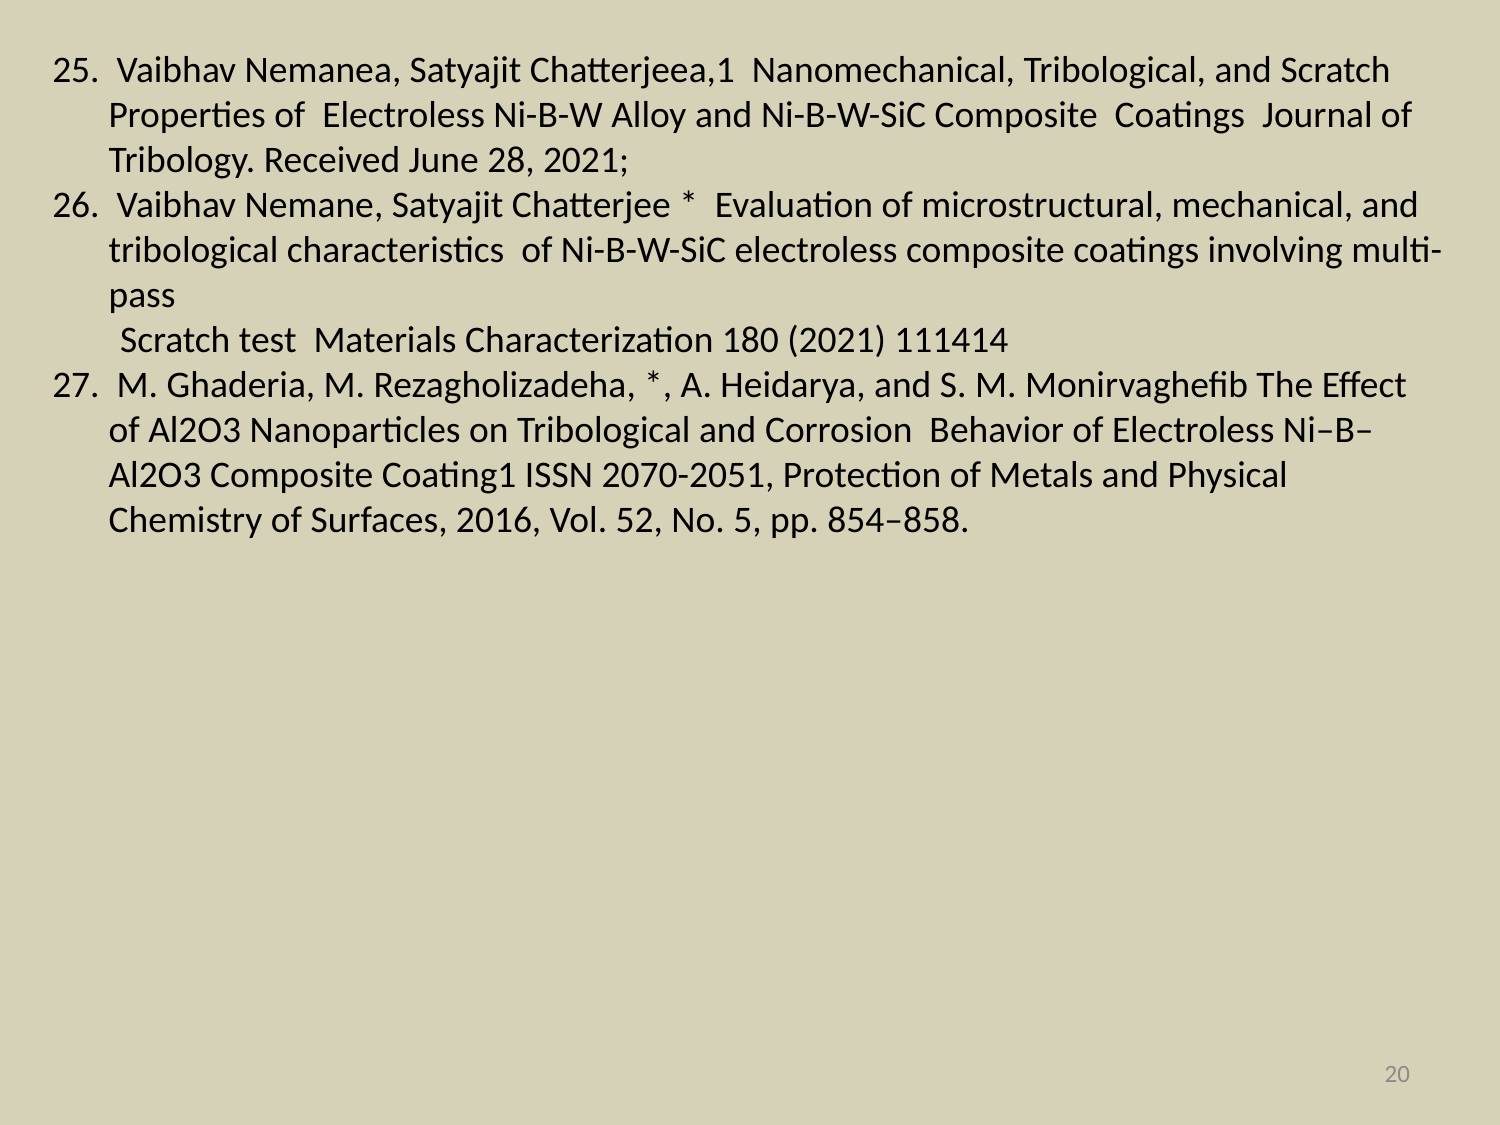

25.  Vaibhav Nemanea, Satyajit Chatterjeea,1  Nanomechanical, Tribological, and Scratch Properties of  Electroless Ni-B-W Alloy and Ni-B-W-SiC Composite  Coatings  Journal of Tribology. Received June 28, 2021;
26.  Vaibhav Nemane, Satyajit Chatterjee *  Evaluation of microstructural, mechanical, and tribological characteristics  of Ni-B-W-SiC electroless composite coatings involving multi-pass
        Scratch test  Materials Characterization 180 (2021) 111414
27.  M. Ghaderia, M. Rezagholizadeha, *, A. Heidarya, and S. M. Monirvaghefib The Effect of Al2O3 Nanoparticles on Tribological and Corrosion  Behavior of Electroless Ni–B–Al2O3 Composite Coating1 ISSN 2070-2051, Protection of Metals and Physical Chemistry of Surfaces, 2016, Vol. 52, No. 5, pp. 854–858.

20